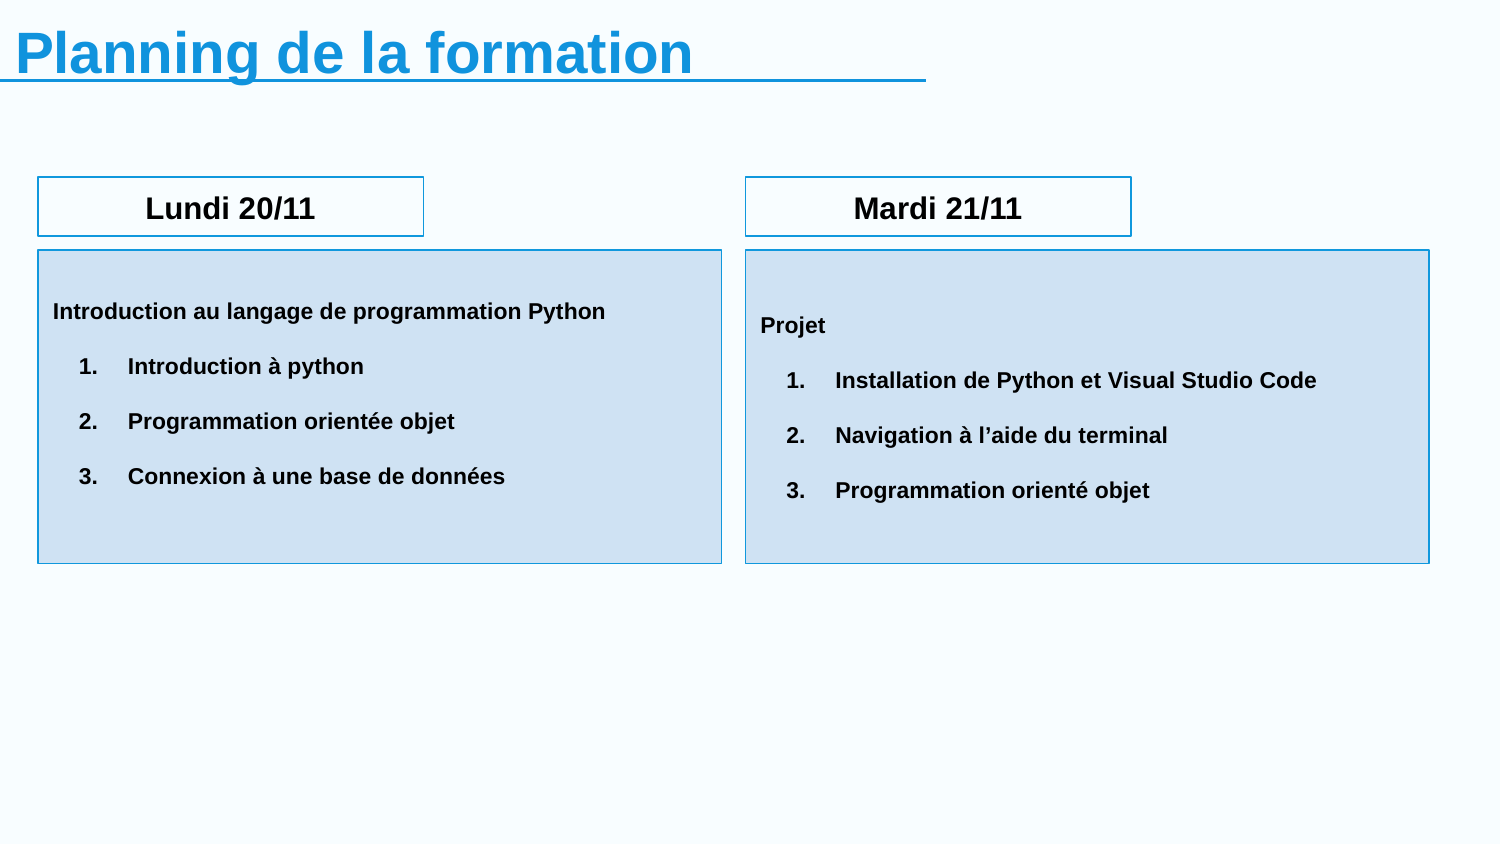

Planning de la formation
Lundi 20/11
Mardi 21/11
Introduction au langage de programmation Python

Introduction à python
Programmation orientée objet
Connexion à une base de données

Projet
Installation de Python et Visual Studio Code
Navigation à l’aide du terminal
Programmation orienté objet